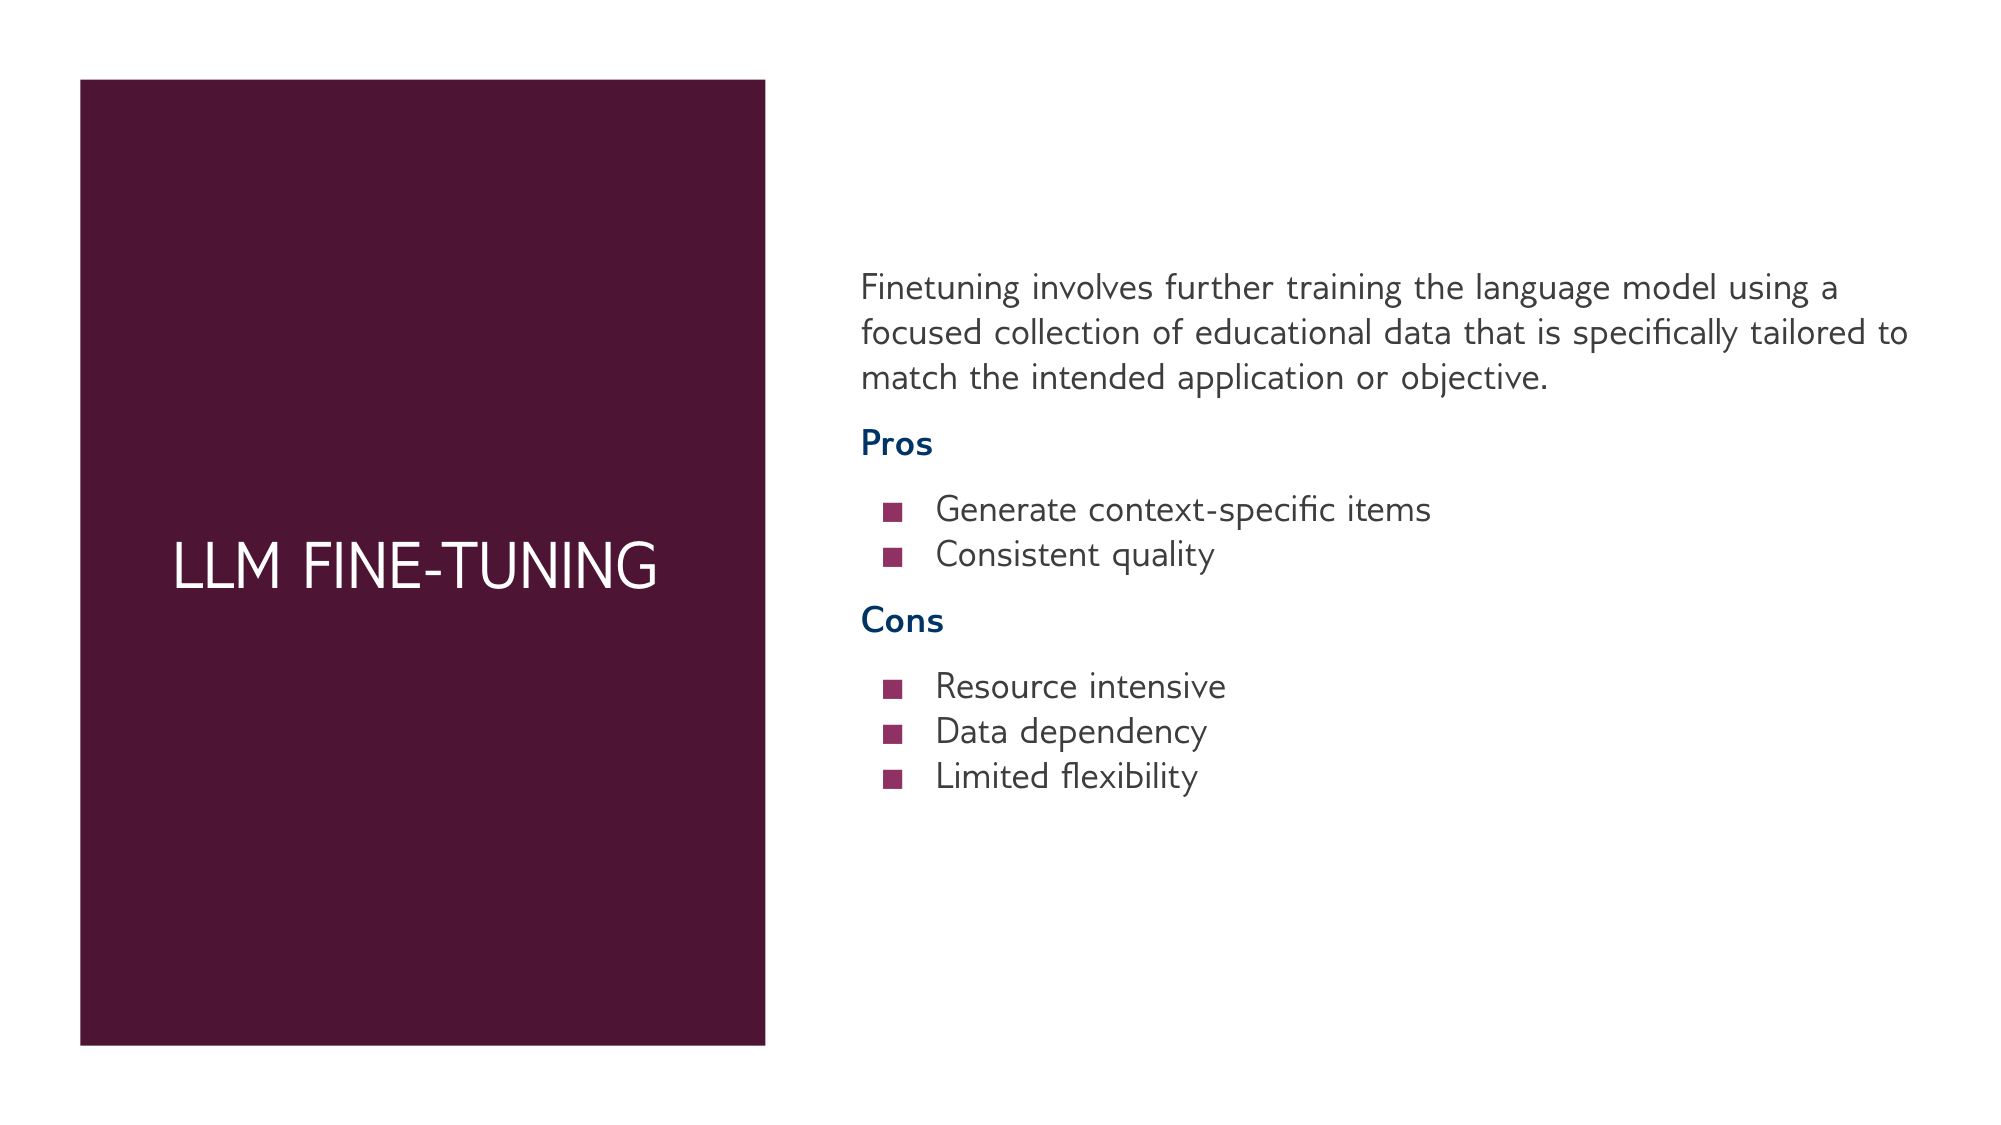

Finetuning involves further training the language model using a focused collection of educational data that is specifically tailored to match the intended application or objective.
Pros
Generate context-specific items
Consistent quality
Cons
Resource intensive
Data dependency
Limited flexibility

# LLM FINE-TUNING